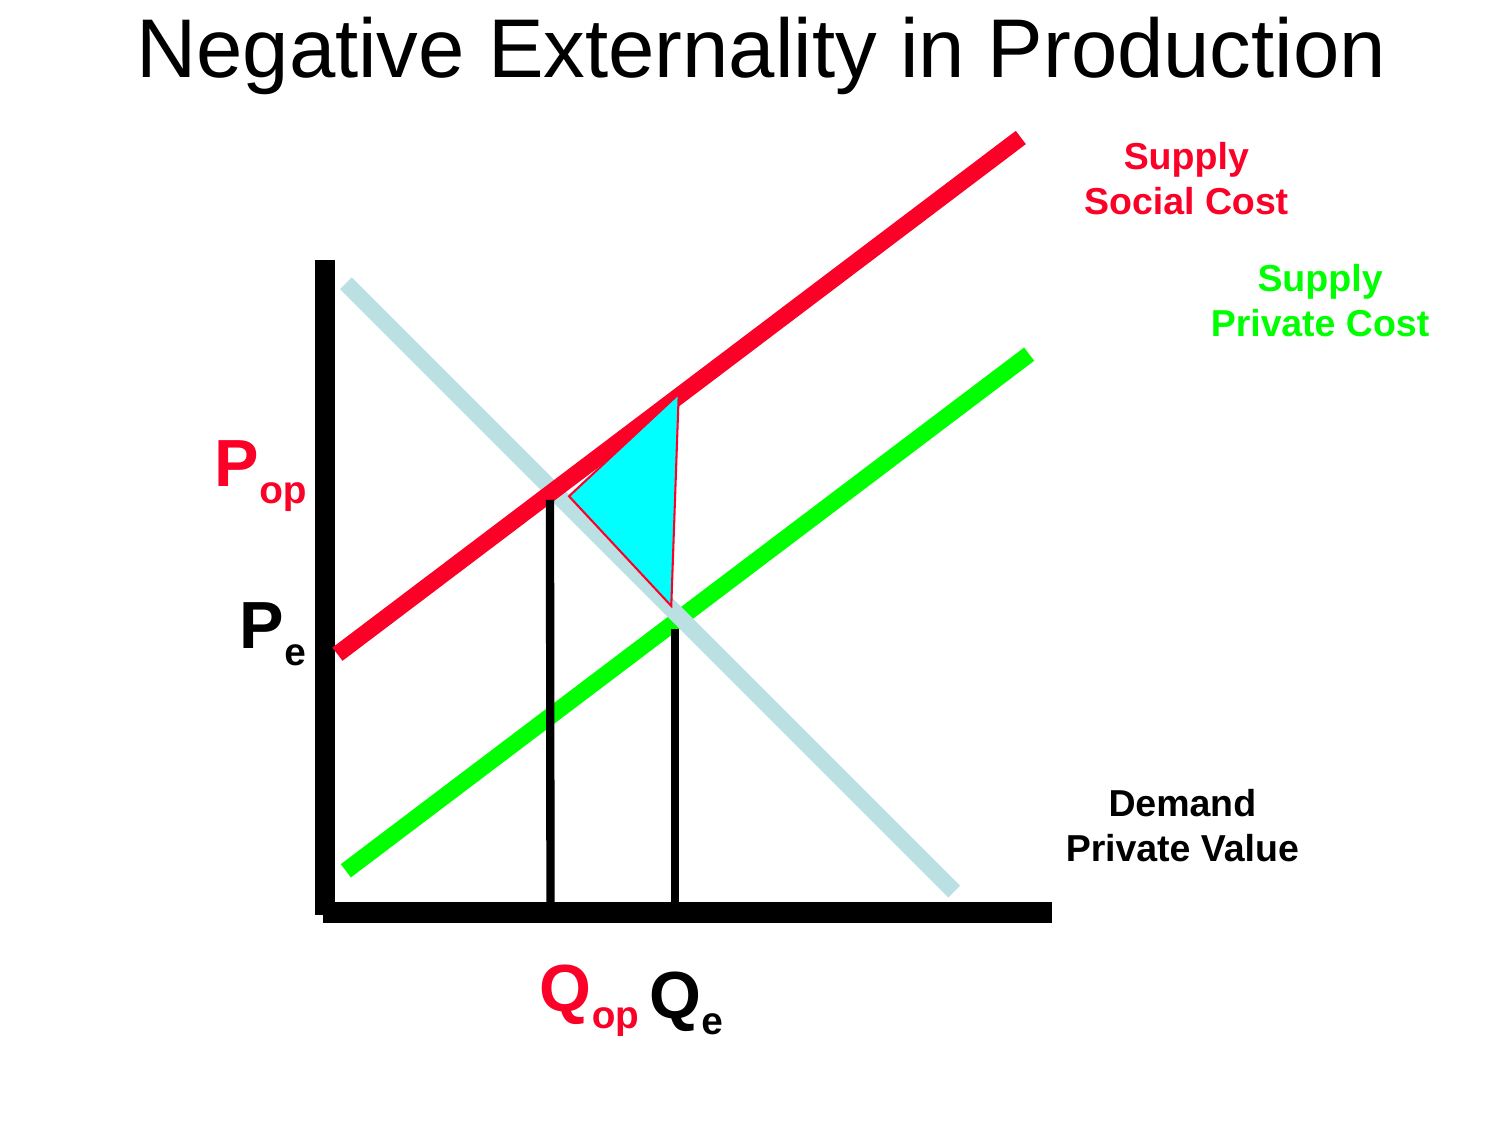

# Negative Externality in Production
Supply
Social Cost
Supply
Private Cost
Pop

Pe
Demand
Private Value
Qop
Qe